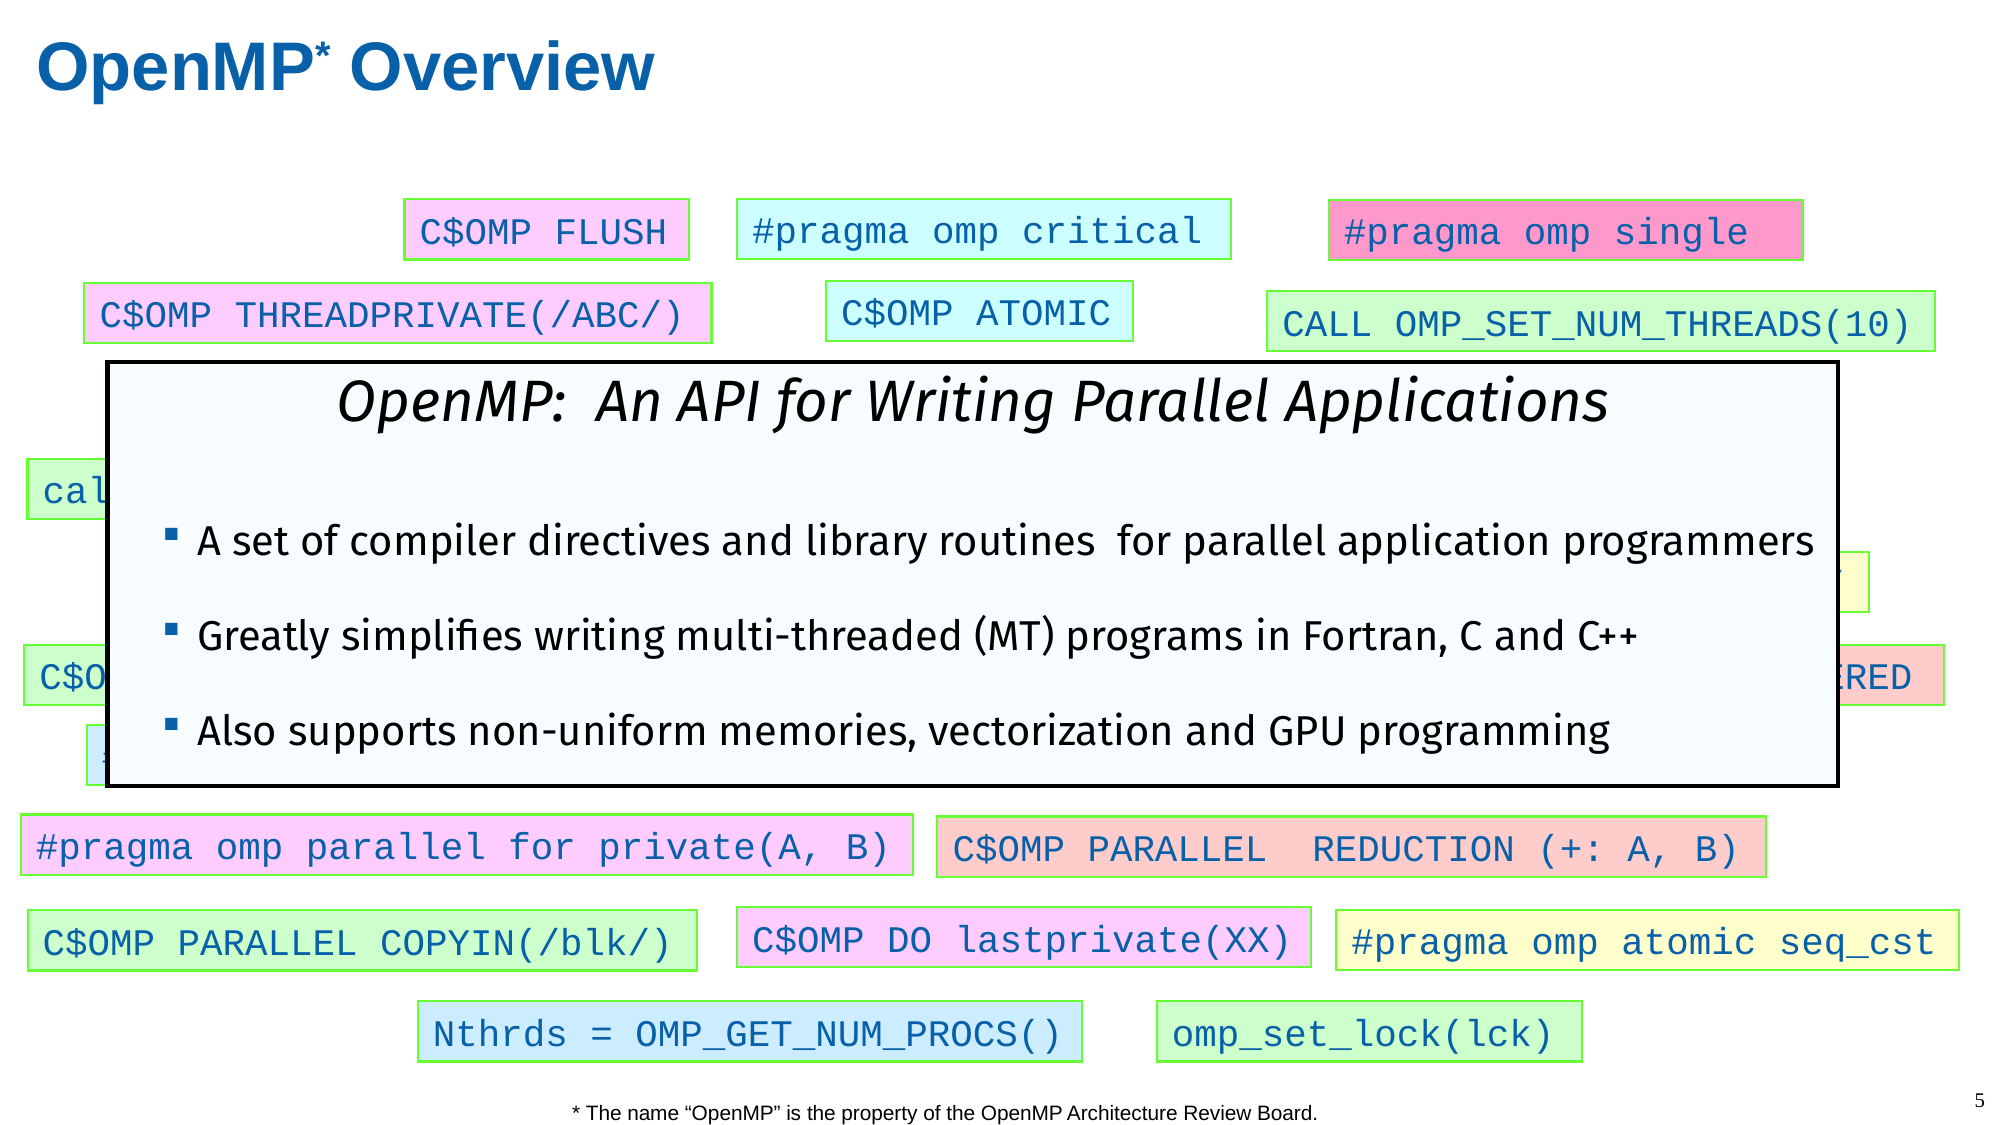

# OpenMP* Overview
#pragma omp critical
C$OMP FLUSH
#pragma omp single
C$OMP ATOMIC
C$OMP THREADPRIVATE(/ABC/)
CALL OMP_SET_NUM_THREADS(10)
OpenMP:  An API for Writing Parallel Applications
A set of compiler directives and library routines  for parallel application programmers

Greatly simplifies writing multi-threaded (MT) programs in Fortran, C and C++

Also supports non-uniform memories, vectorization and GPU programming

C$OMP parallel do shared(a, b, c)
call omp_test_lock(jlok)
call OMP_INIT_LOCK (ilok)
C$OMP TASKWAIT
#pragma omp atomic capture
setenv OMP_SCHEDULE “dynamic”
C$OMP TASKGROUP
C$OMP  SINGLE PRIVATE(X)
C$OMP SECTIONS
C$OMP PARALLEL DO ORDERED PRIVATE (A, B, C)
C$OMP ORDERED
#pragma omp target teams distribute parallel for simd
!$OMP  BARRIER
#pragma omp parallel for private(A, B)
C$OMP PARALLEL  REDUCTION (+: A, B)
C$OMP DO lastprivate(XX)
#pragma omp atomic seq_cst
C$OMP PARALLEL COPYIN(/blk/)
Nthrds = OMP_GET_NUM_PROCS()
omp_set_lock(lck)
5
* The name “OpenMP” is the property of the OpenMP Architecture Review Board.